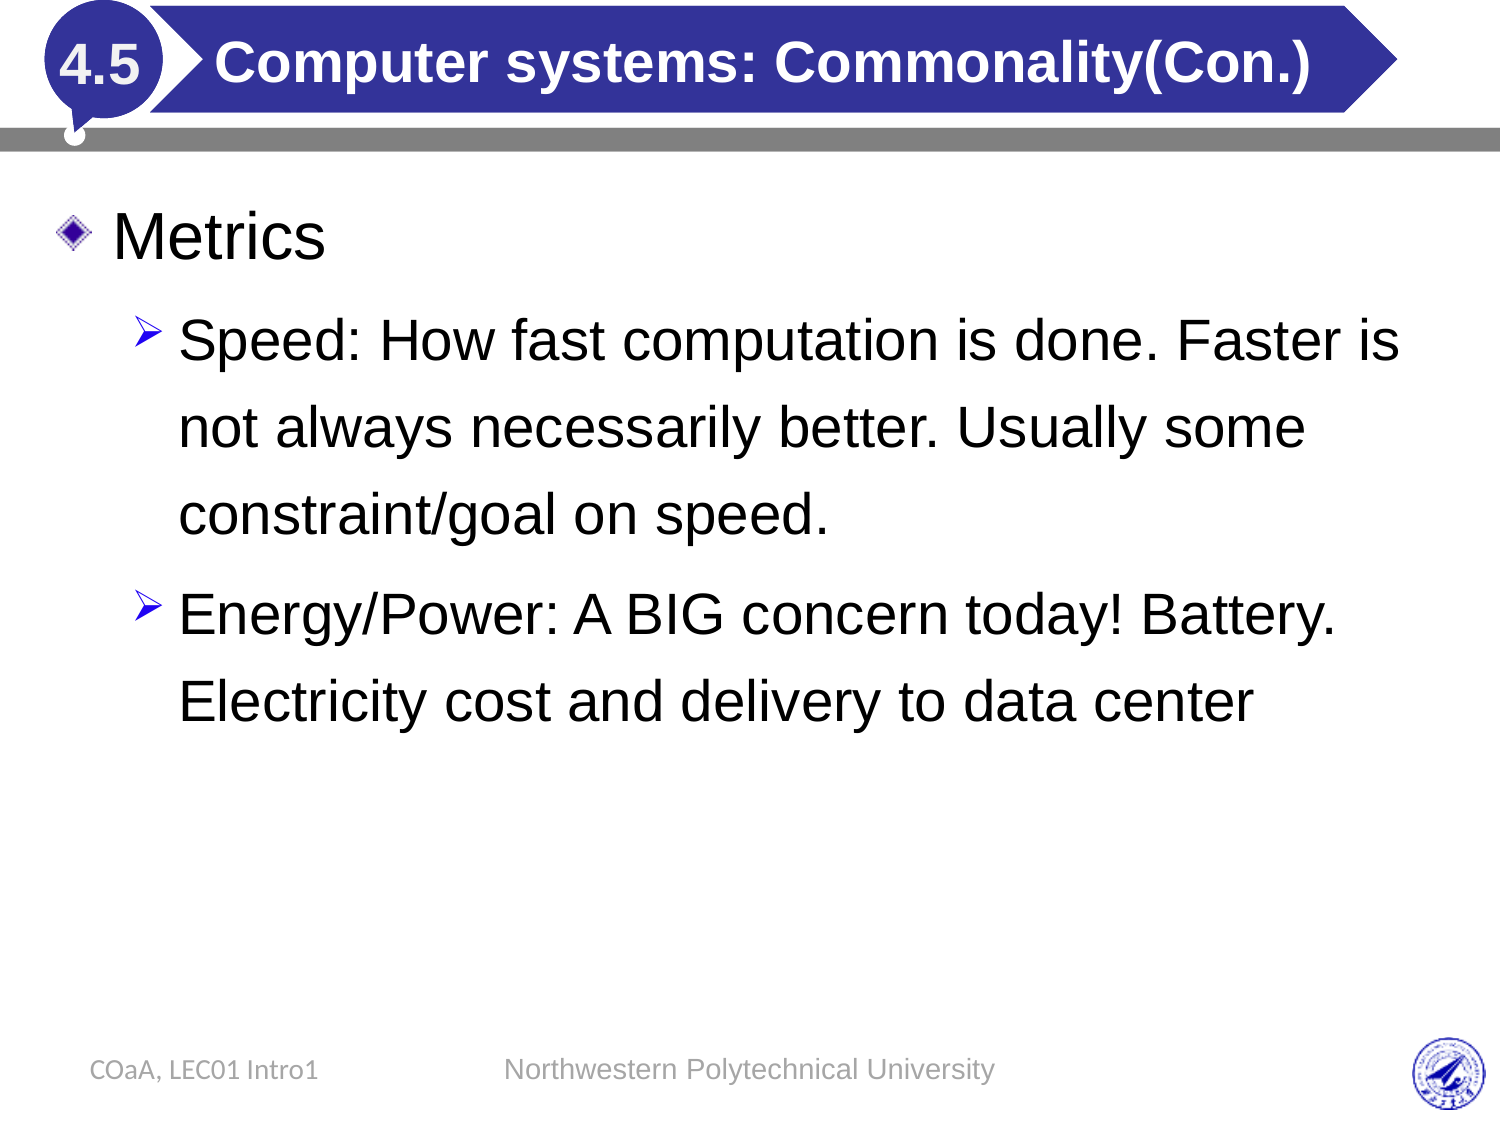

# Computer systems: Commonality(Con.)
4.5
Metrics
Speed: How fast computation is done. Faster is not always necessarily better. Usually some constraint/goal on speed.
Energy/Power: A BIG concern today! Battery. Electricity cost and delivery to data center

COaA, LEC01 Intro1
Northwestern Polytechnical University
44